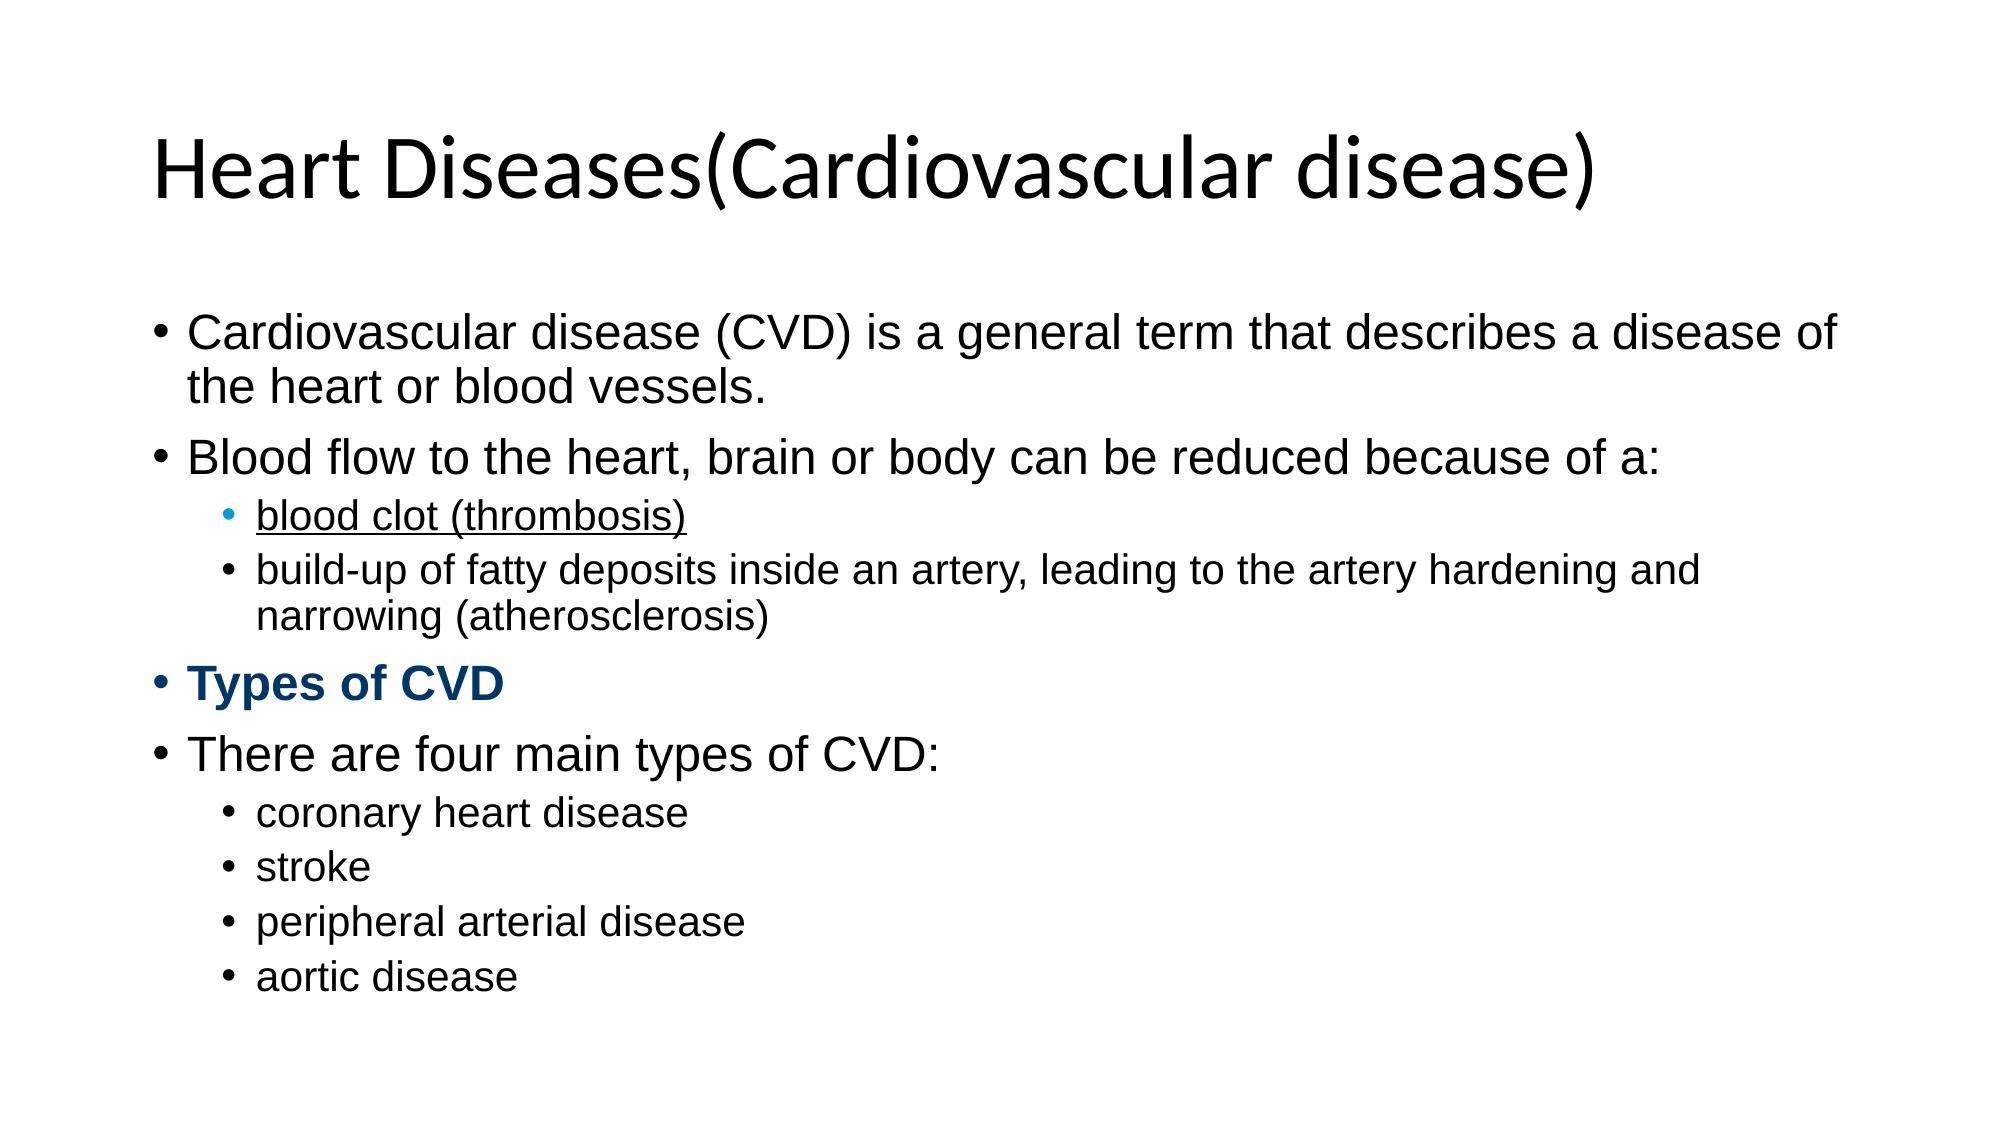

# Heart Diseases(Cardiovascular disease)
Cardiovascular disease (CVD) is a general term that describes a disease of the heart or blood vessels.
Blood flow to the heart, brain or body can be reduced because of a:
blood clot (thrombosis)
build-up of fatty deposits inside an artery, leading to the artery hardening and narrowing (atherosclerosis)
Types of CVD
There are four main types of CVD:
coronary heart disease
stroke
peripheral arterial disease
aortic disease